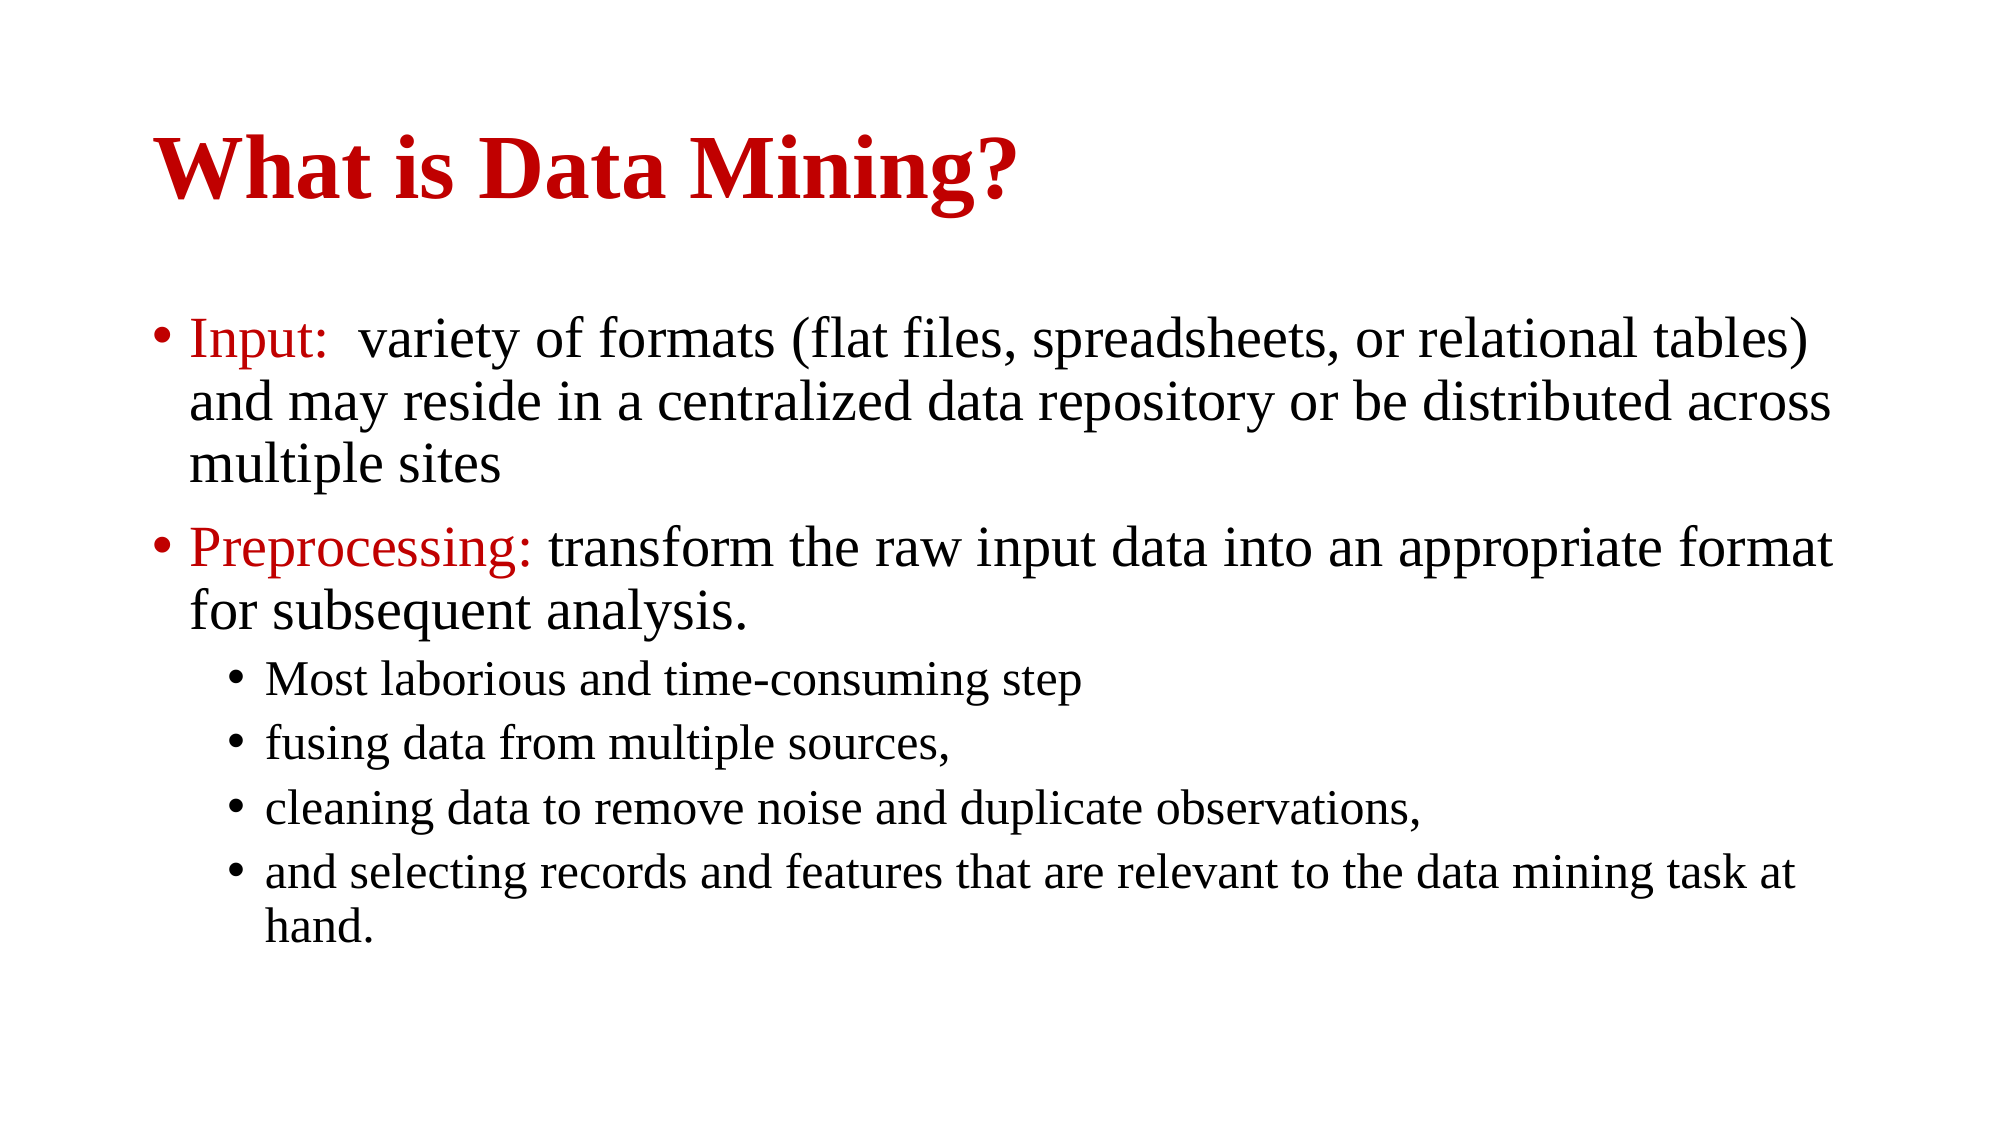

# What is Data Mining?
Input:  variety of formats (flat files, spreadsheets, or relational tables) and may reside in a centralized data repository or be distributed across multiple sites
Preprocessing: transform the raw input data into an appropriate format for subsequent analysis.
Most laborious and time-consuming step
fusing data from multiple sources,
cleaning data to remove noise and duplicate observations,
and selecting records and features that are relevant to the data mining task at hand.